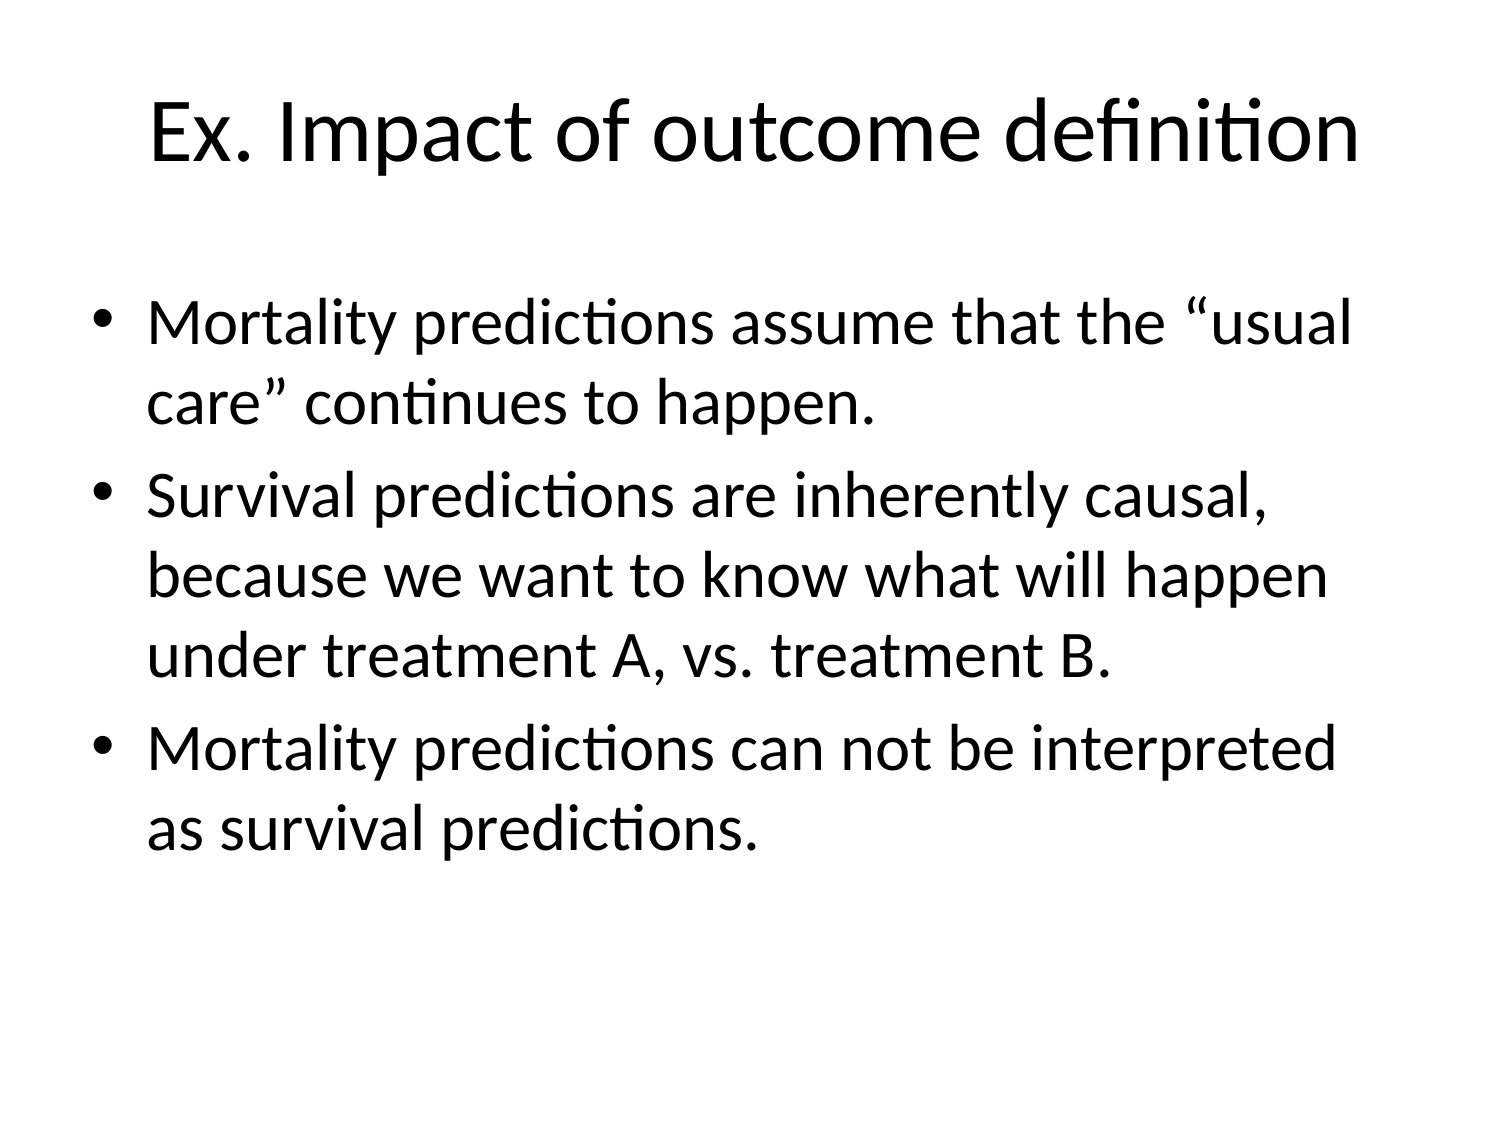

# Ex. Impact of outcome definition
Mortality predictions assume that the “usual care” continues to happen.
Survival predictions are inherently causal, because we want to know what will happen under treatment A, vs. treatment B.
Mortality predictions can not be interpreted as survival predictions.